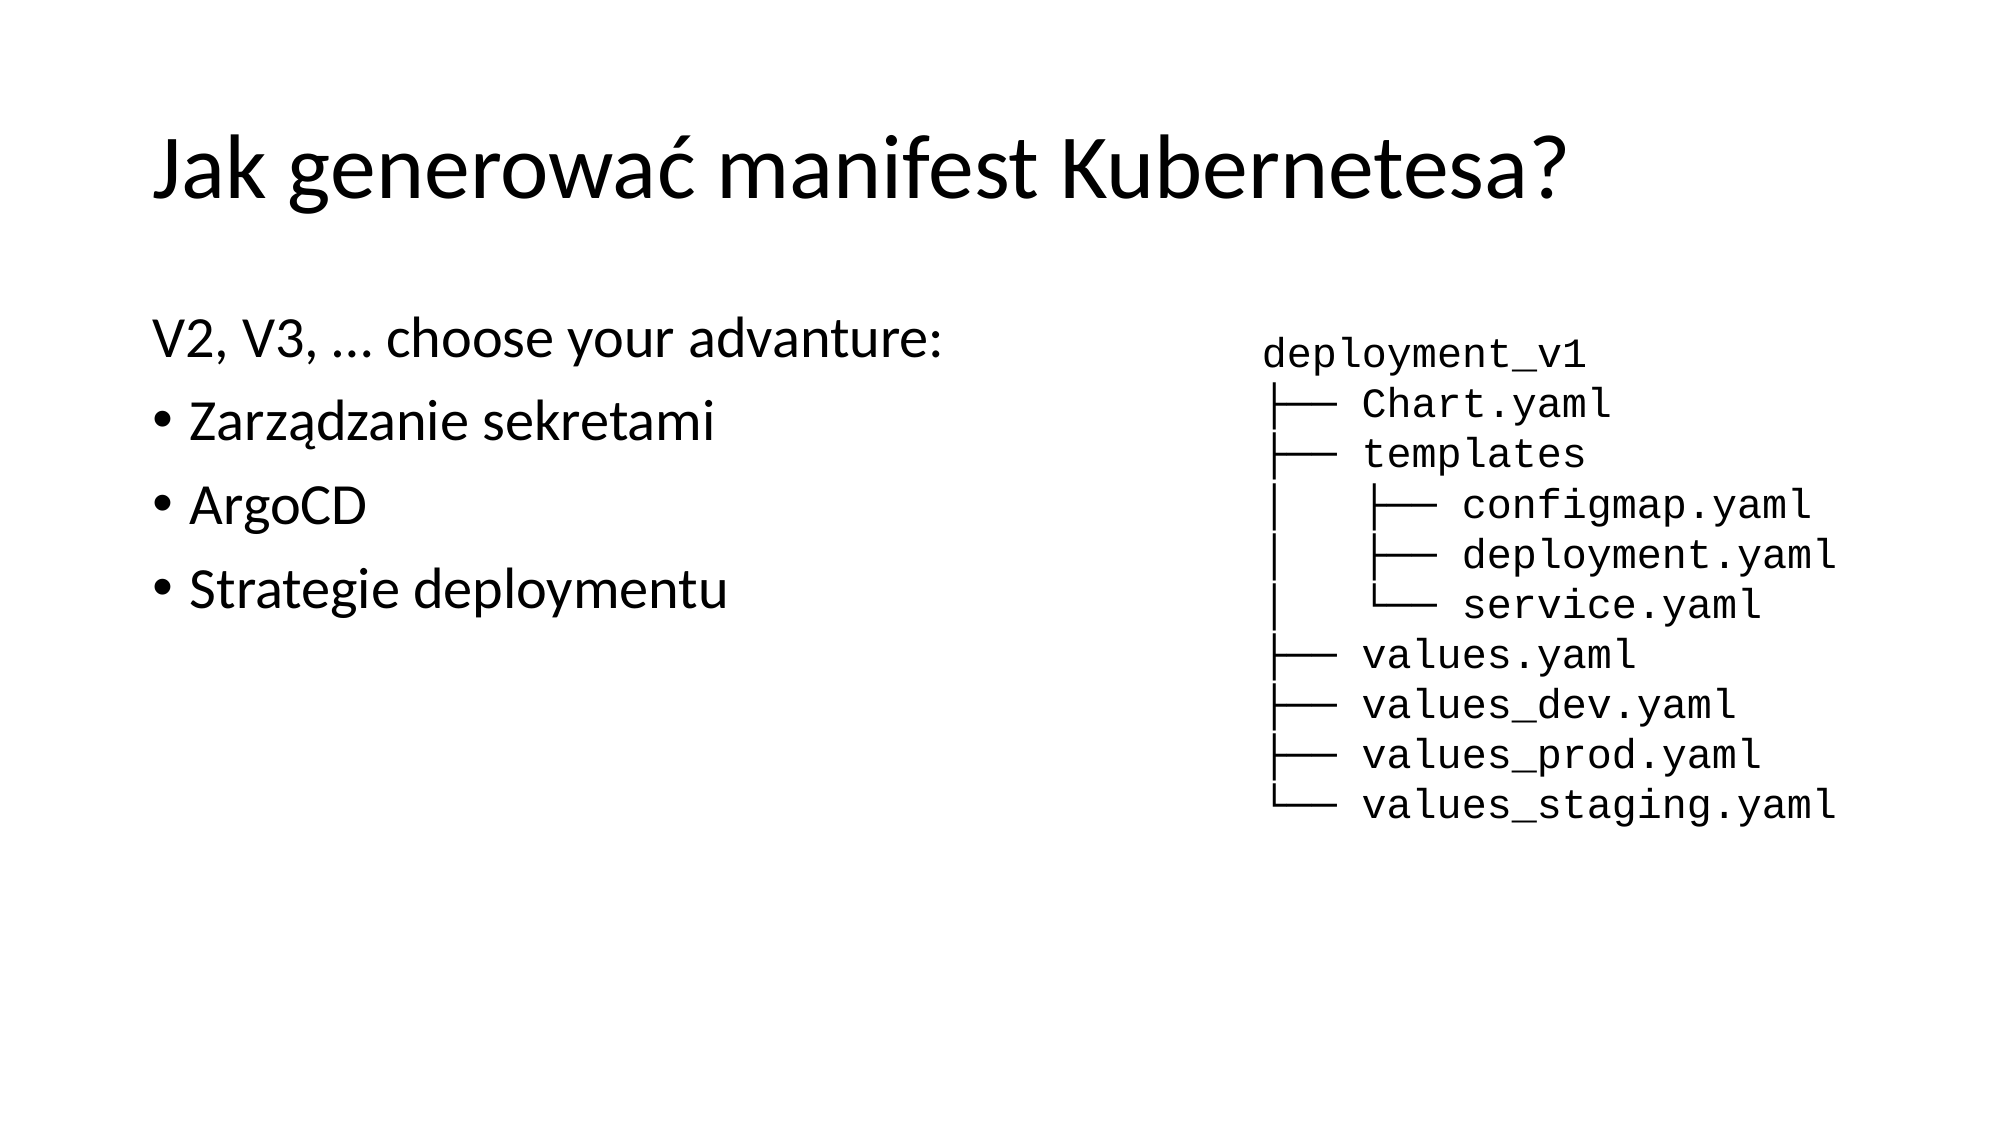

# Jak generować manifest Kubernetesa?
V2, V3, … choose your advanture:
Zarządzanie sekretami
ArgoCD
Strategie deploymentu

deployment_v1
├── Chart.yaml
├── templates
│   ├── configmap.yaml
│   ├── deployment.yaml
│   └── service.yaml
├── values.yaml
├── values_dev.yaml
├── values_prod.yaml
└── values_staging.yaml